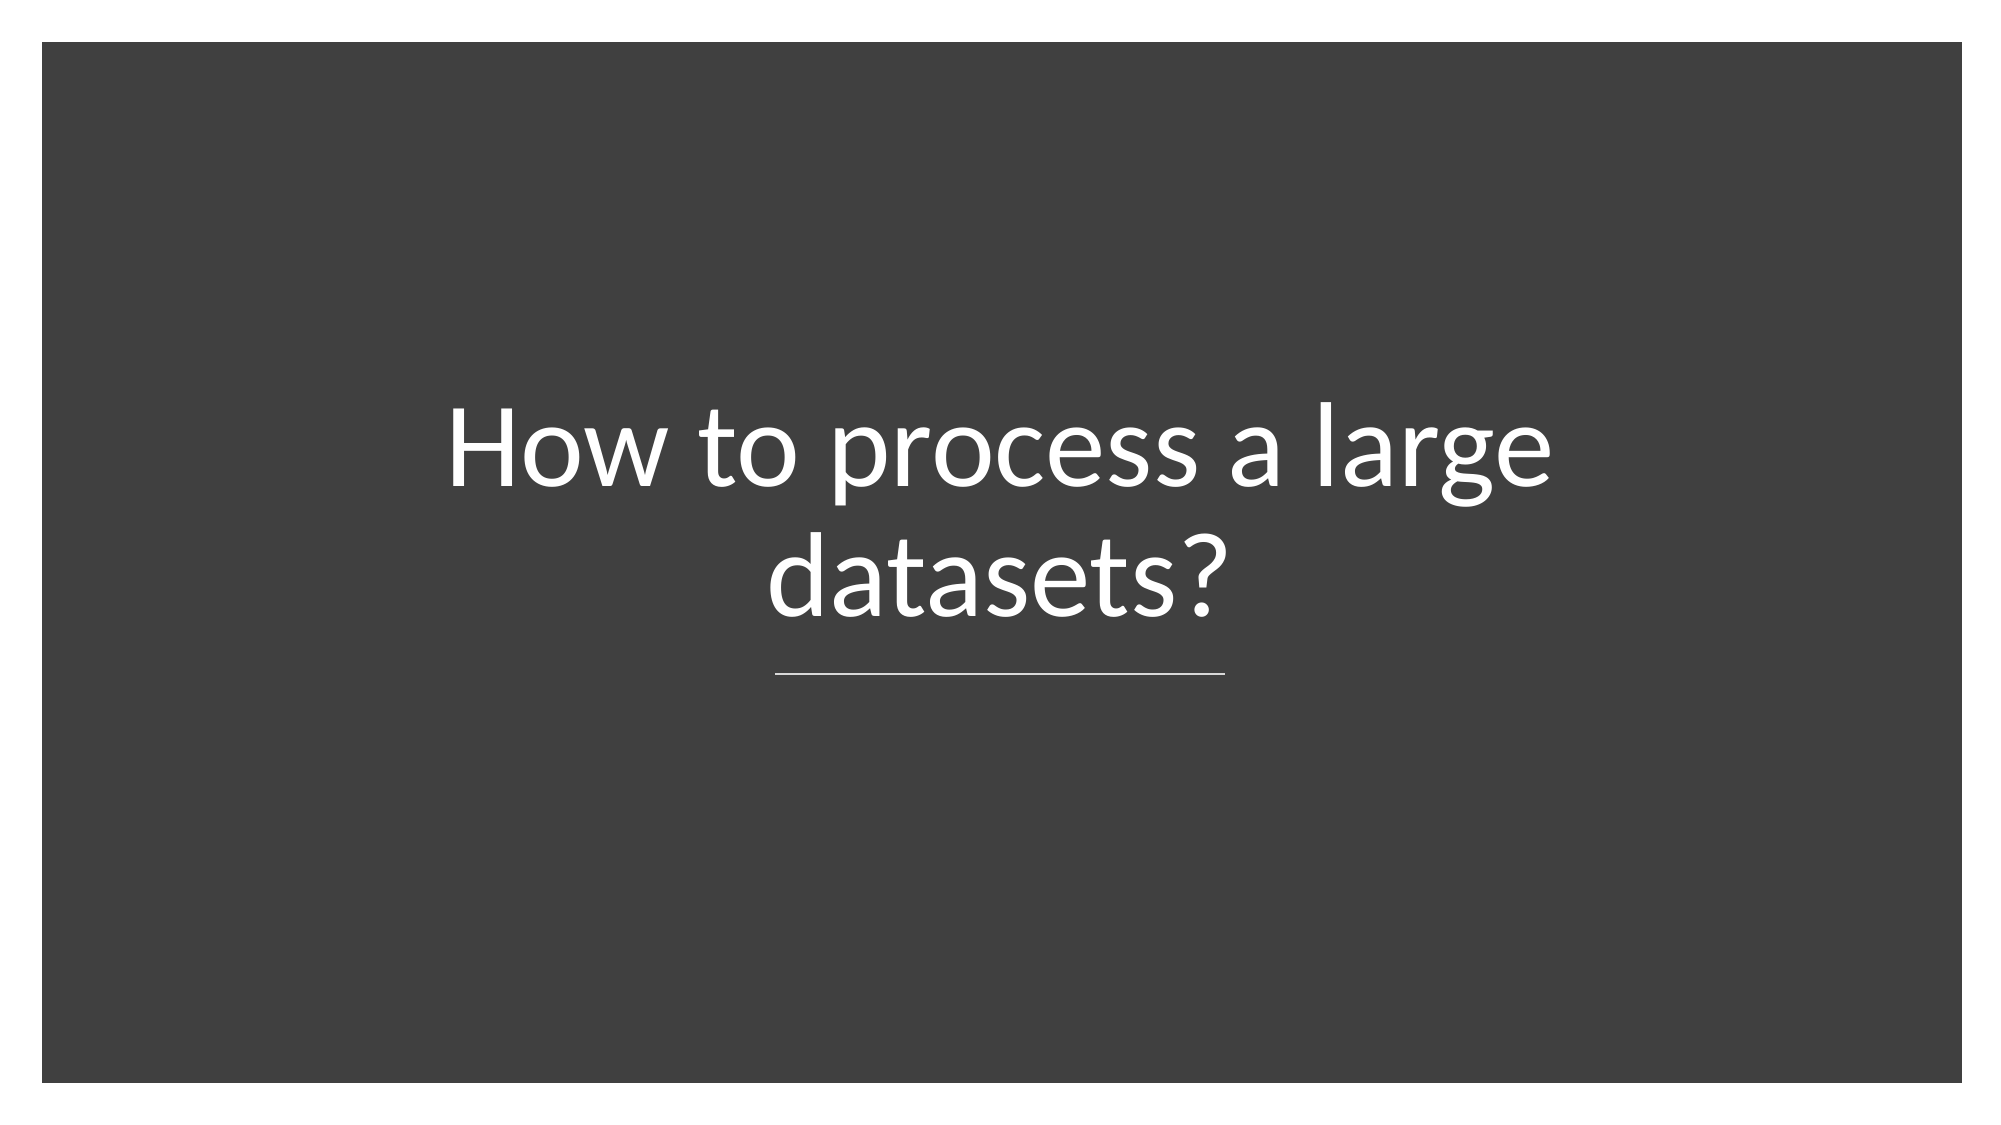

# How to process a large datasets?